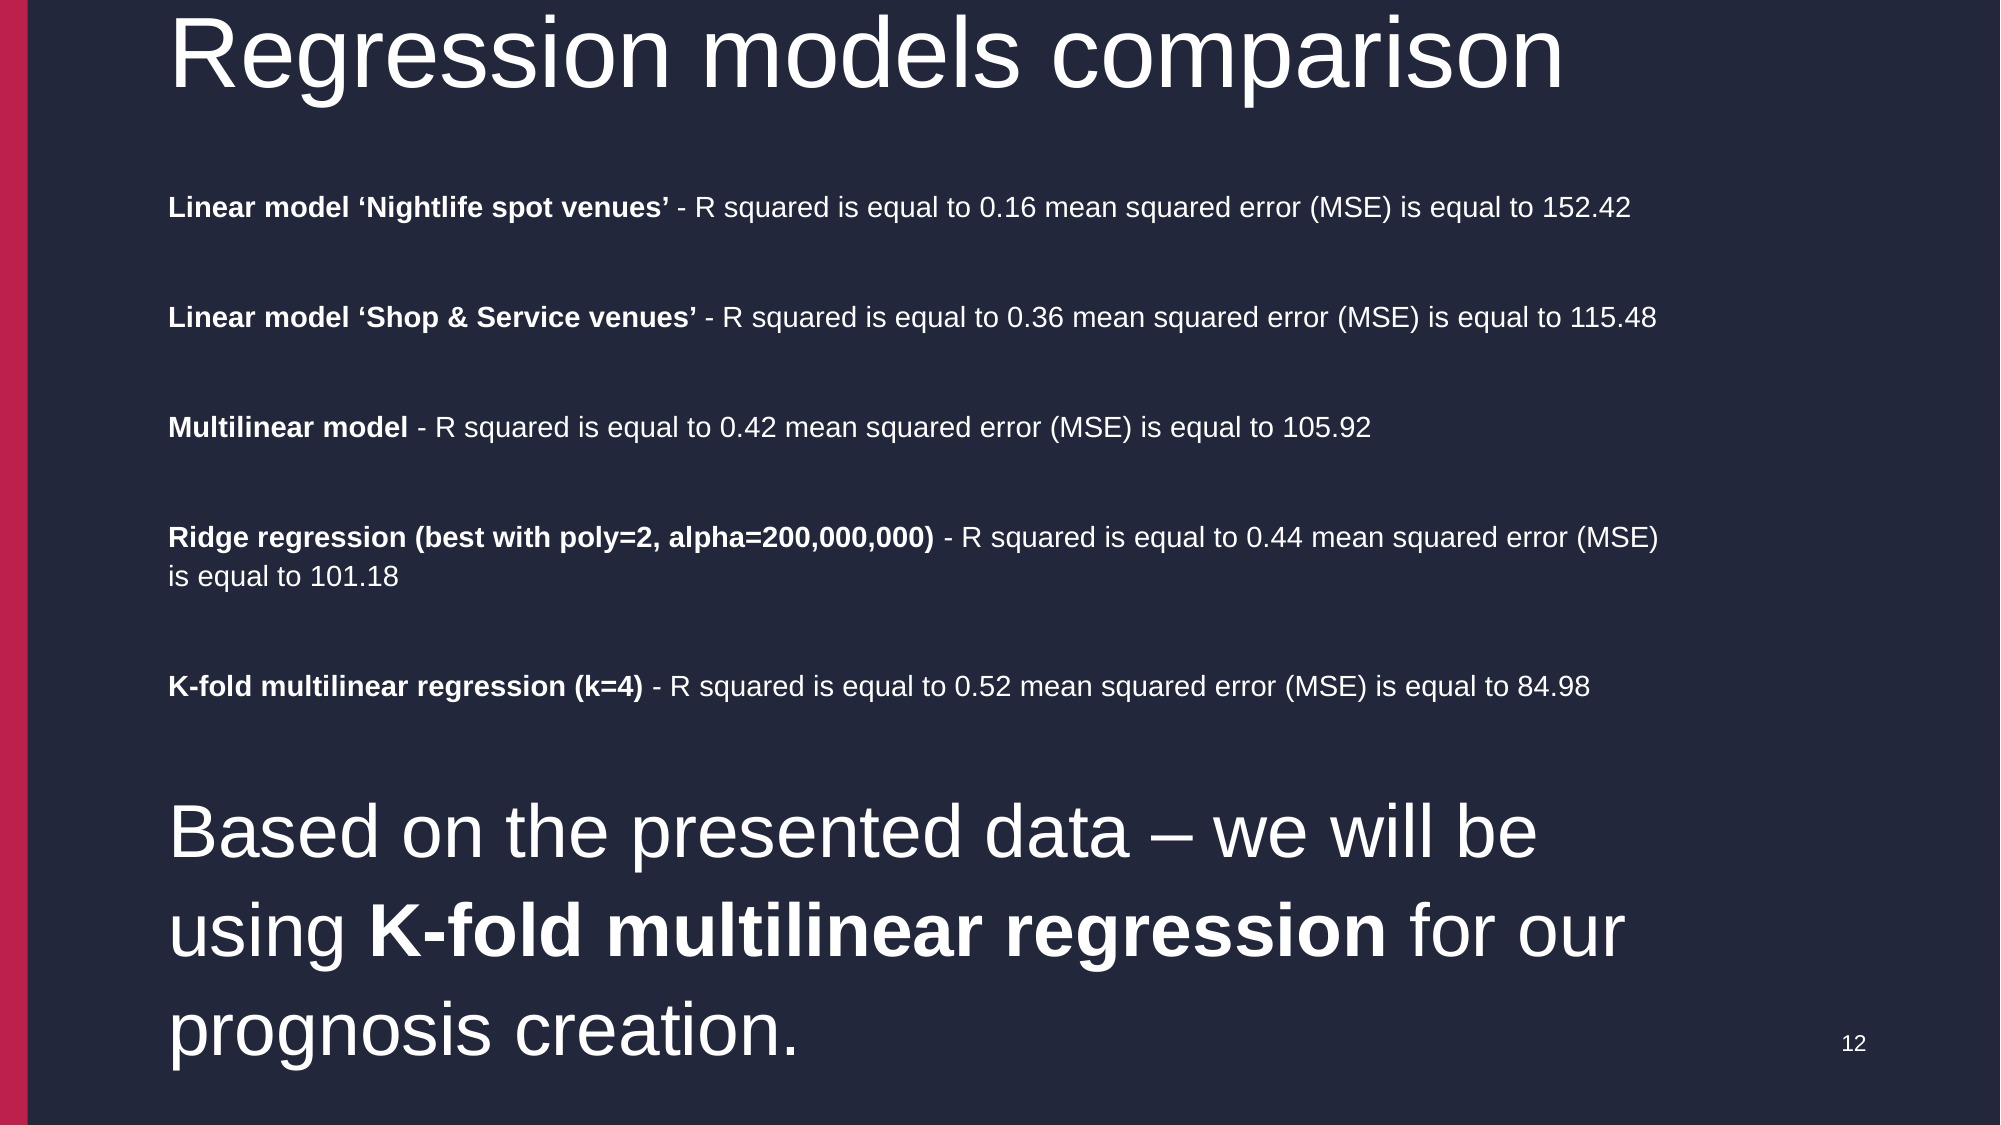

# Regression models comparison
Linear model ‘Nightlife spot venues’ - R squared is equal to 0.16 mean squared error (MSE) is equal to 152.42

Linear model ‘Shop & Service venues’ - R squared is equal to 0.36 mean squared error (MSE) is equal to 115.48

Multilinear model - R squared is equal to 0.42 mean squared error (MSE) is equal to 105.92

Ridge regression (best with poly=2, alpha=200,000,000) - R squared is equal to 0.44 mean squared error (MSE) is equal to 101.18

K-fold multilinear regression (k=4) - R squared is equal to 0.52 mean squared error (MSE) is equal to 84.98

Based on the presented data – we will be using K-fold multilinear regression for our prognosis creation.